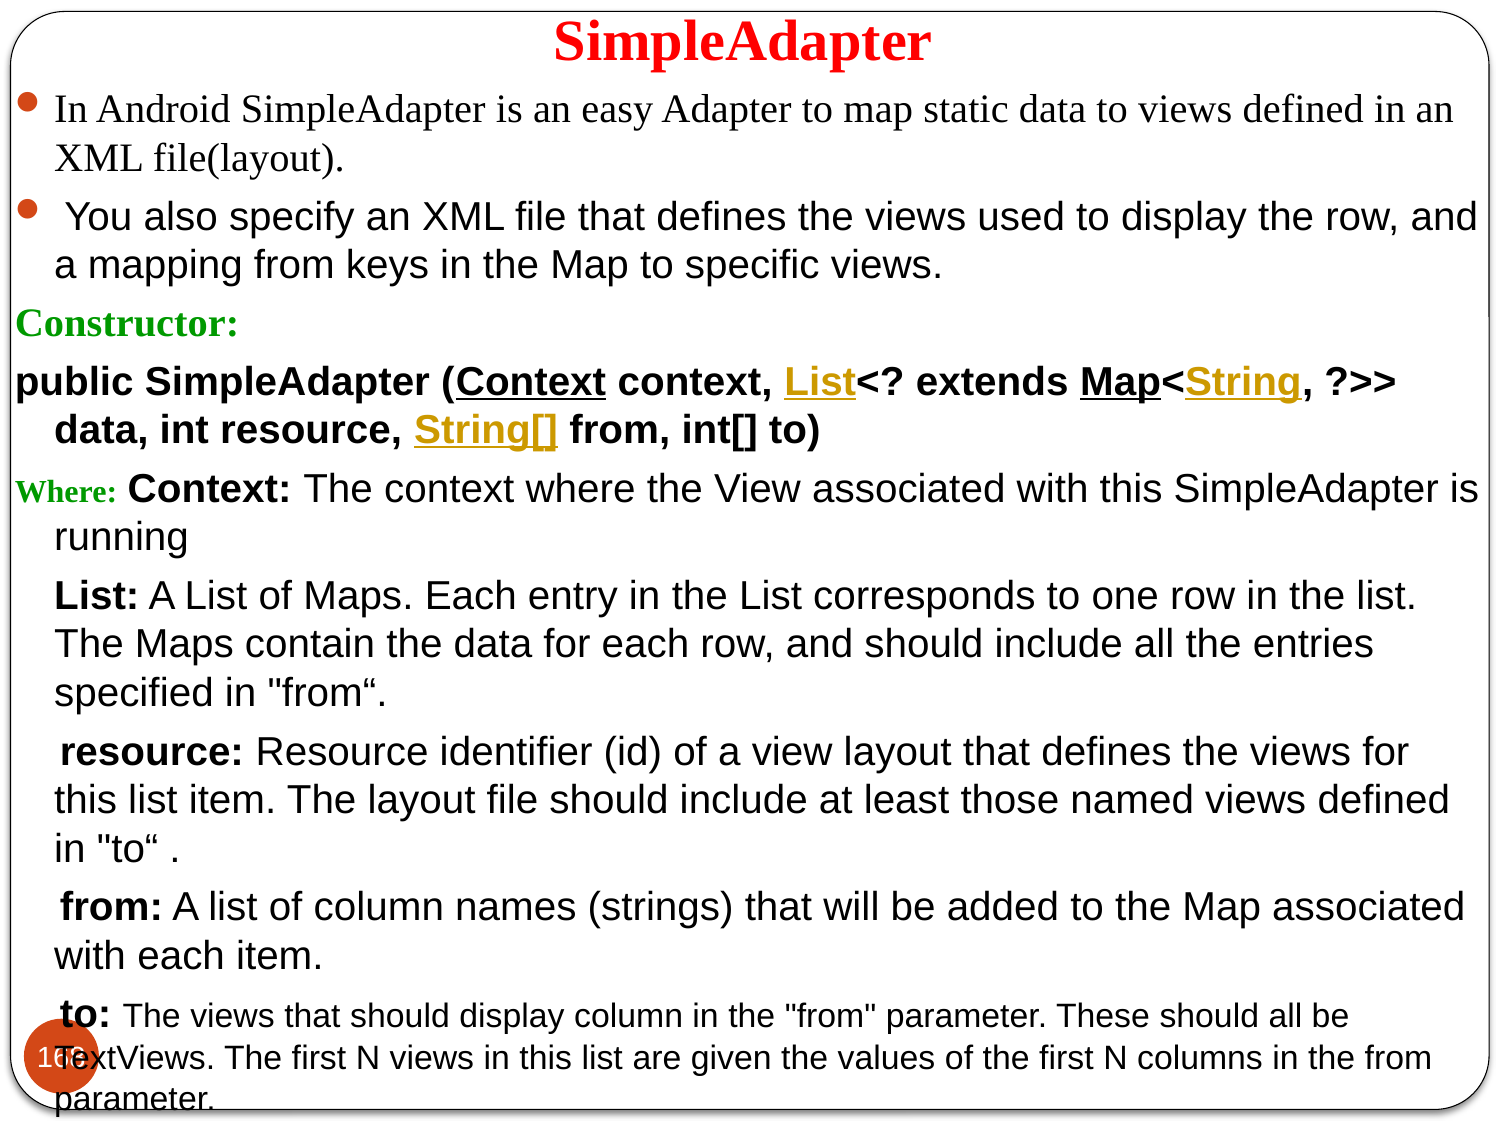

# SimpleAdapter
In Android SimpleAdapter is an easy Adapter to map static data to views defined in an XML file(layout).
 You also specify an XML file that defines the views used to display the row, and a mapping from keys in the Map to specific views.
Constructor:
public SimpleAdapter (Context context, List<? extends Map<String, ?>> data, int resource, String[] from, int[] to)
Where: Context: The context where the View associated with this SimpleAdapter is running
	List: A List of Maps. Each entry in the List corresponds to one row in the list. The Maps contain the data for each row, and should include all the entries specified in "from“.
    resource: Resource identifier (id) of a view layout that defines the views for this list item. The layout file should include at least those named views defined in "to“ .
    from: A list of column names (strings) that will be added to the Map associated with each item.
    to: The views that should display column in the "from" parameter. These should all be TextViews. The first N views in this list are given the values of the first N columns in the from parameter.

168